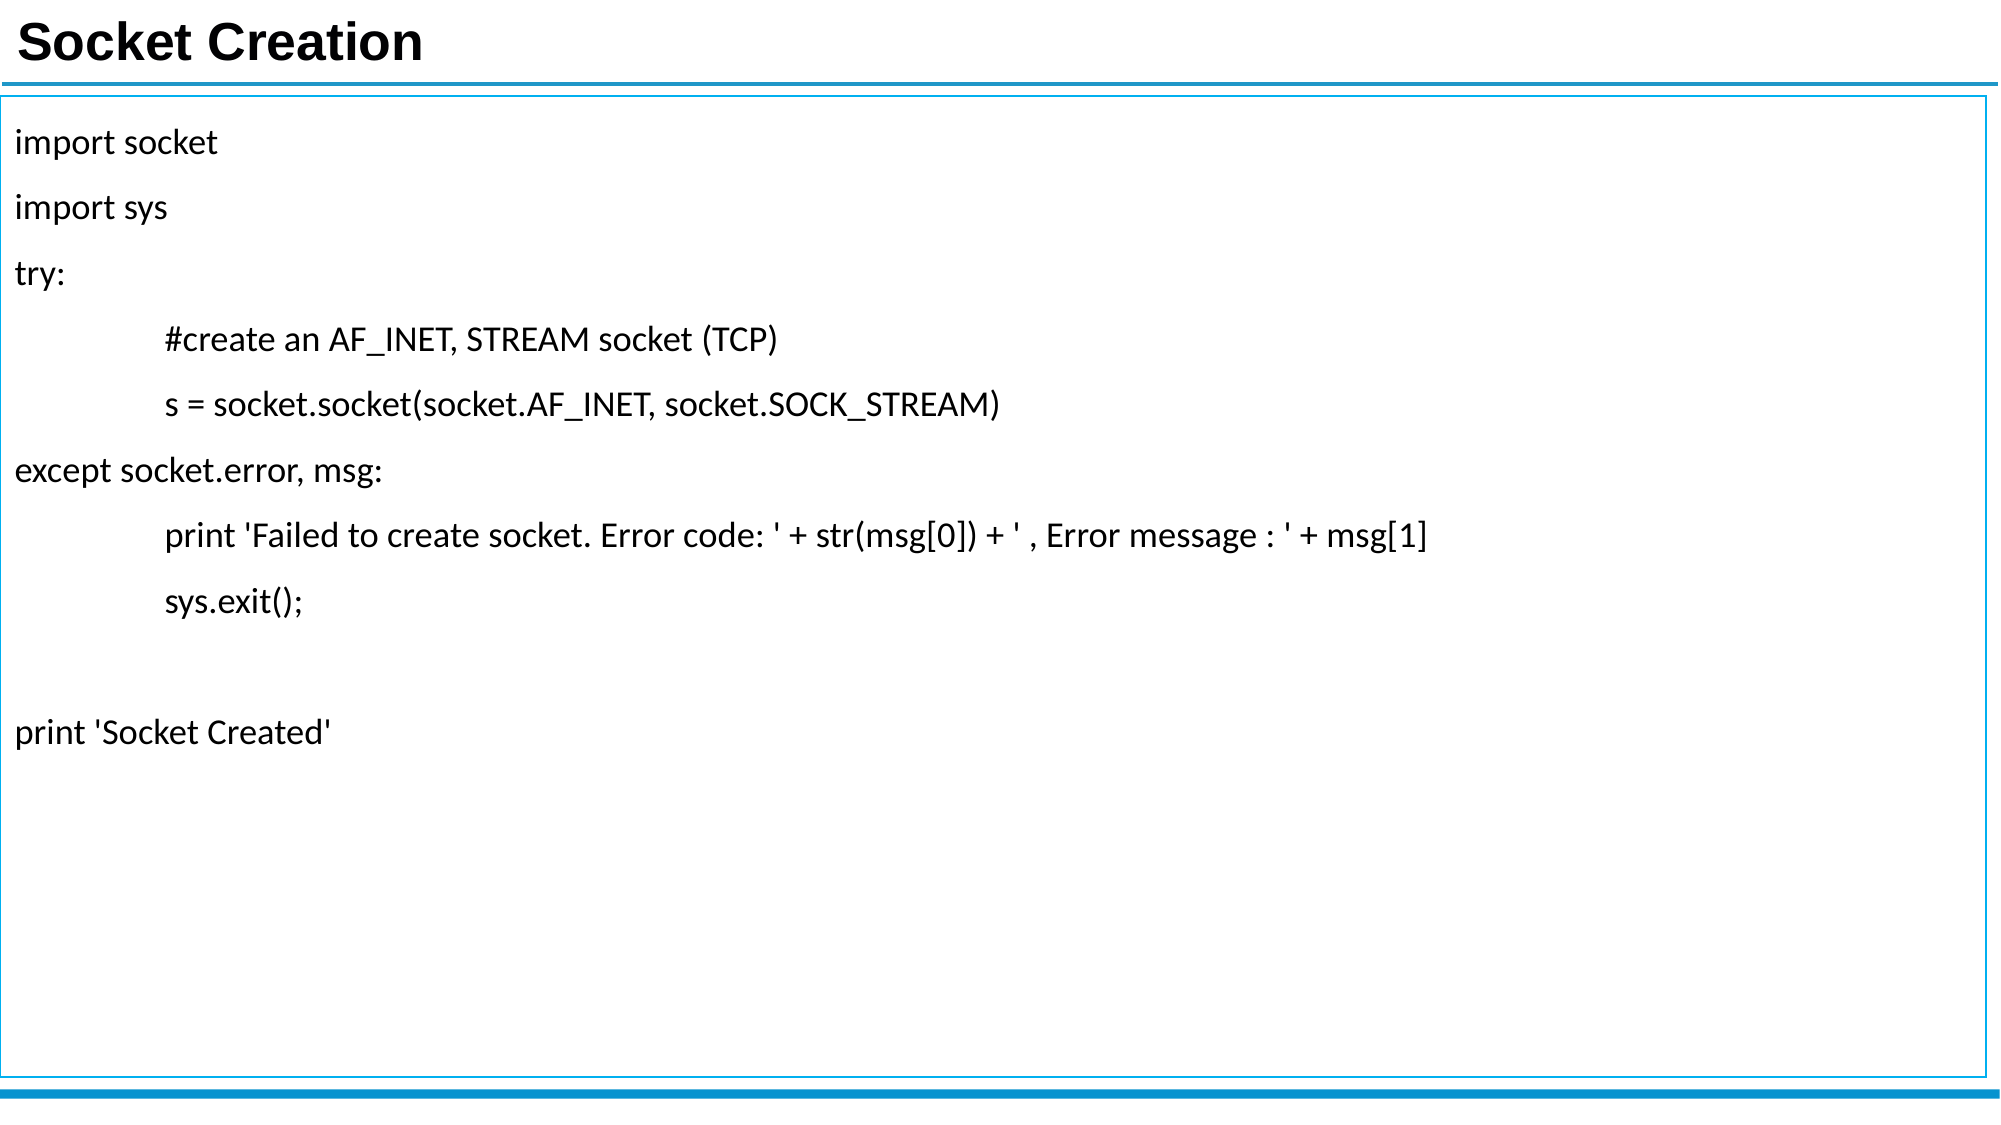

Socket Creation

import socket
import sys
try:
	#create an AF_INET, STREAM socket (TCP)
	s = socket.socket(socket.AF_INET, socket.SOCK_STREAM)
except socket.error, msg:
	print 'Failed to create socket. Error code: ' + str(msg[0]) + ' , Error message : ' + msg[1]
	sys.exit();

print 'Socket Created'